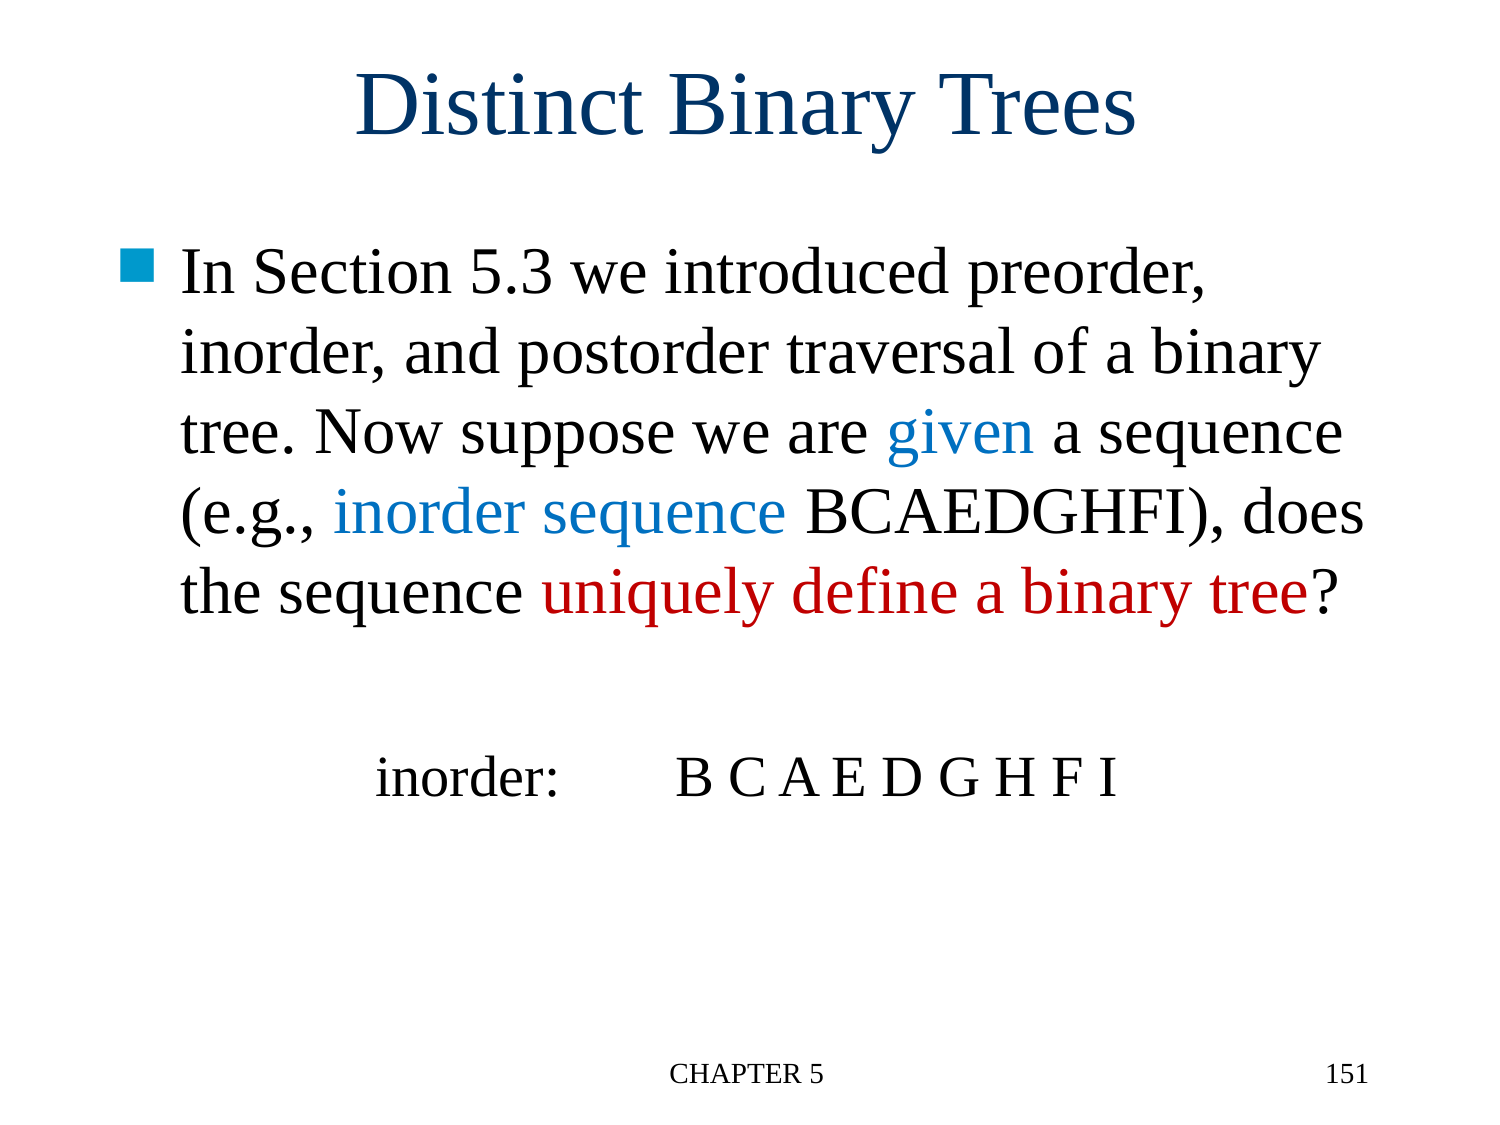

# Distinct Binary Trees
In Section 5.3 we introduced preorder, inorder, and postorder traversal of a binary tree. Now suppose we are given a sequence (e.g., inorder sequence BCAEDGHFI), does the sequence uniquely define a binary tree?
inorder:	B C A E D G H F I
CHAPTER 5
151